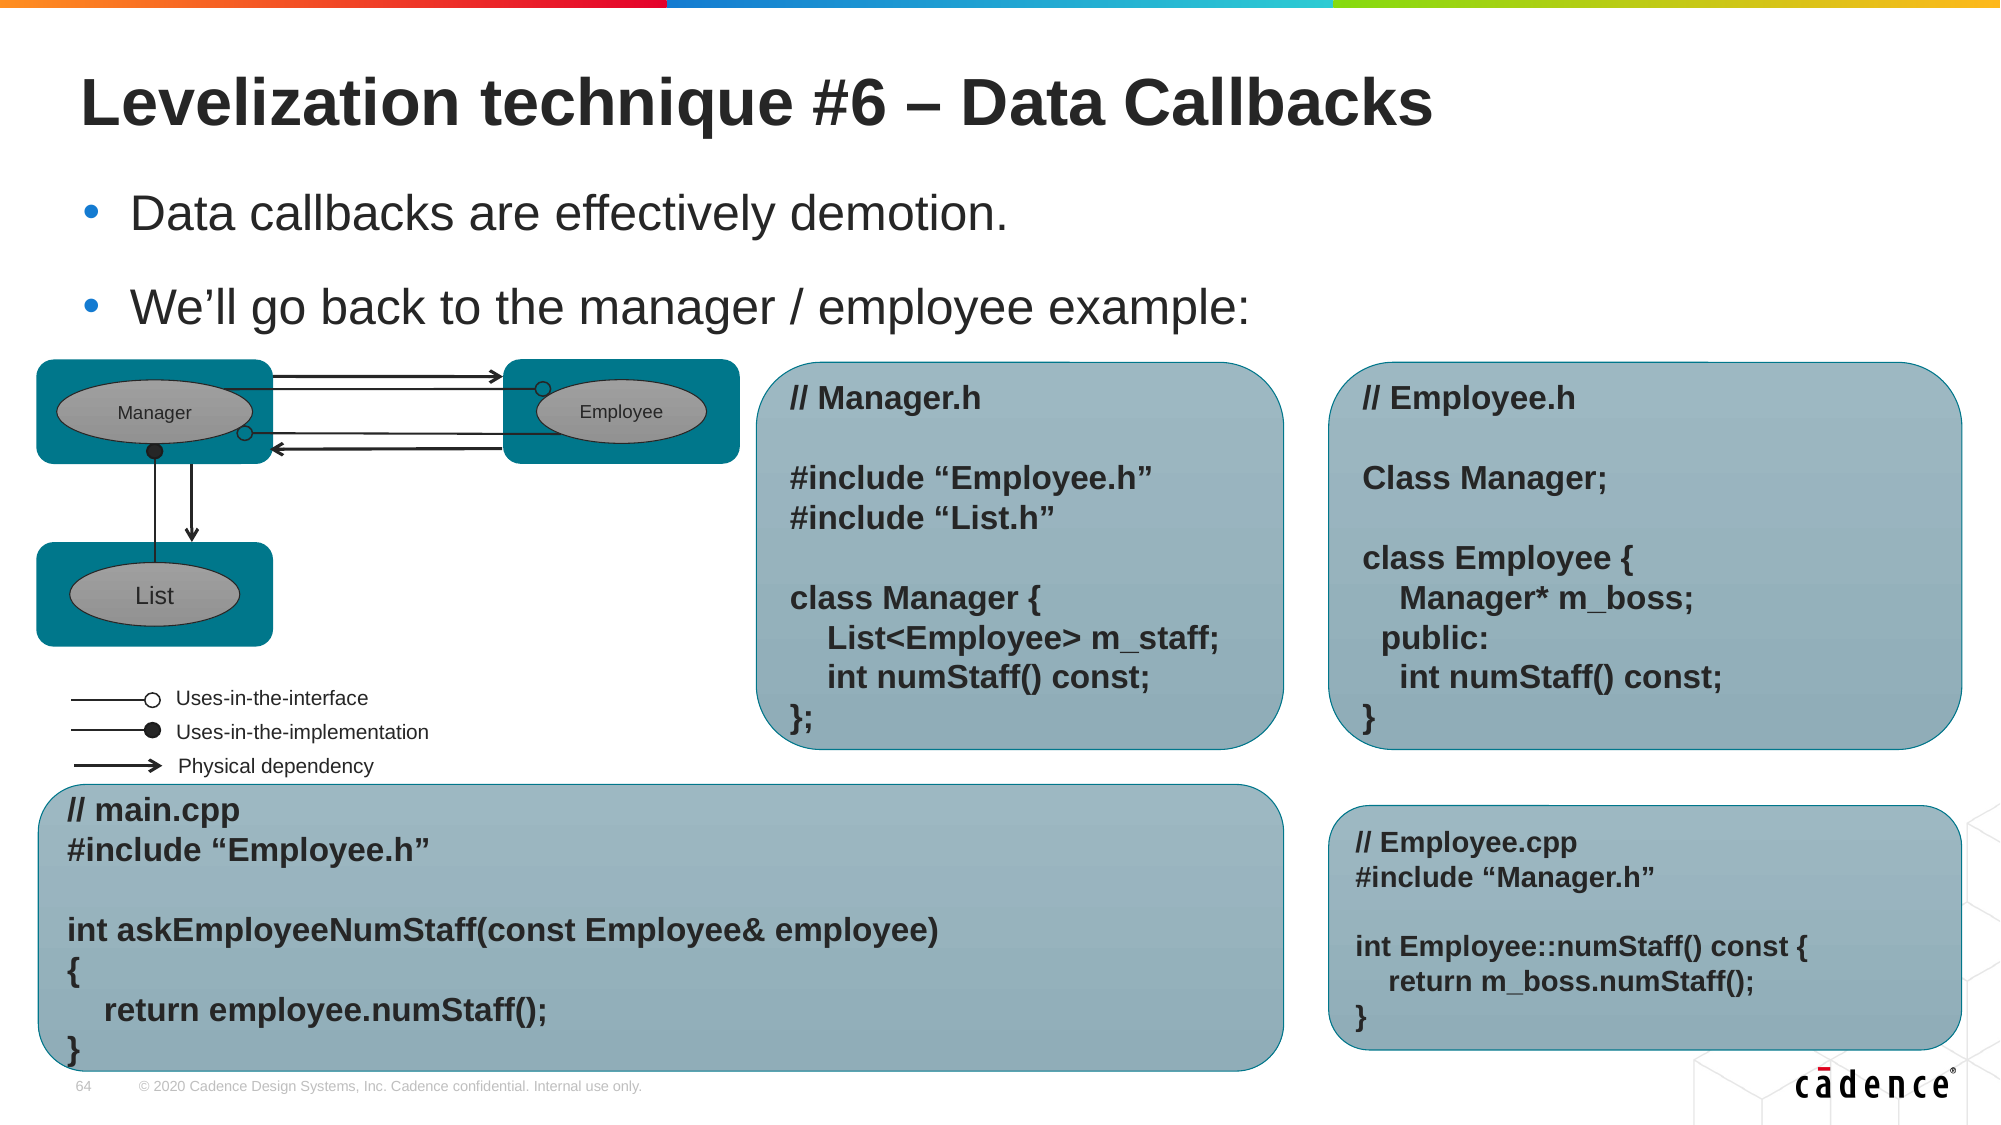

# Levelization technique #6 – Data Callbacks
Data callbacks are effectively demotion.
We’ll go back to the manager / employee example:

// Manager.h

#include “Employee.h”
#include “List.h”

class Manager {
    List<Employee> m_staff;
    int numStaff() const;
};
// Employee.h

Class Manager;

class Employee {
    Manager* m_boss;
  public:
    int numStaff() const;
}
Employee
Manager

List
Uses-in-the-interface

Uses-in-the-implementation

Physical dependency
// main.cpp
#include “Employee.h”

int askEmployeeNumStaff(const Employee& employee)
{
    return employee.numStaff();
}
// Employee.cpp
#include “Manager.h”

int Employee::numStaff() const {
    return m_boss.numStaff();
}